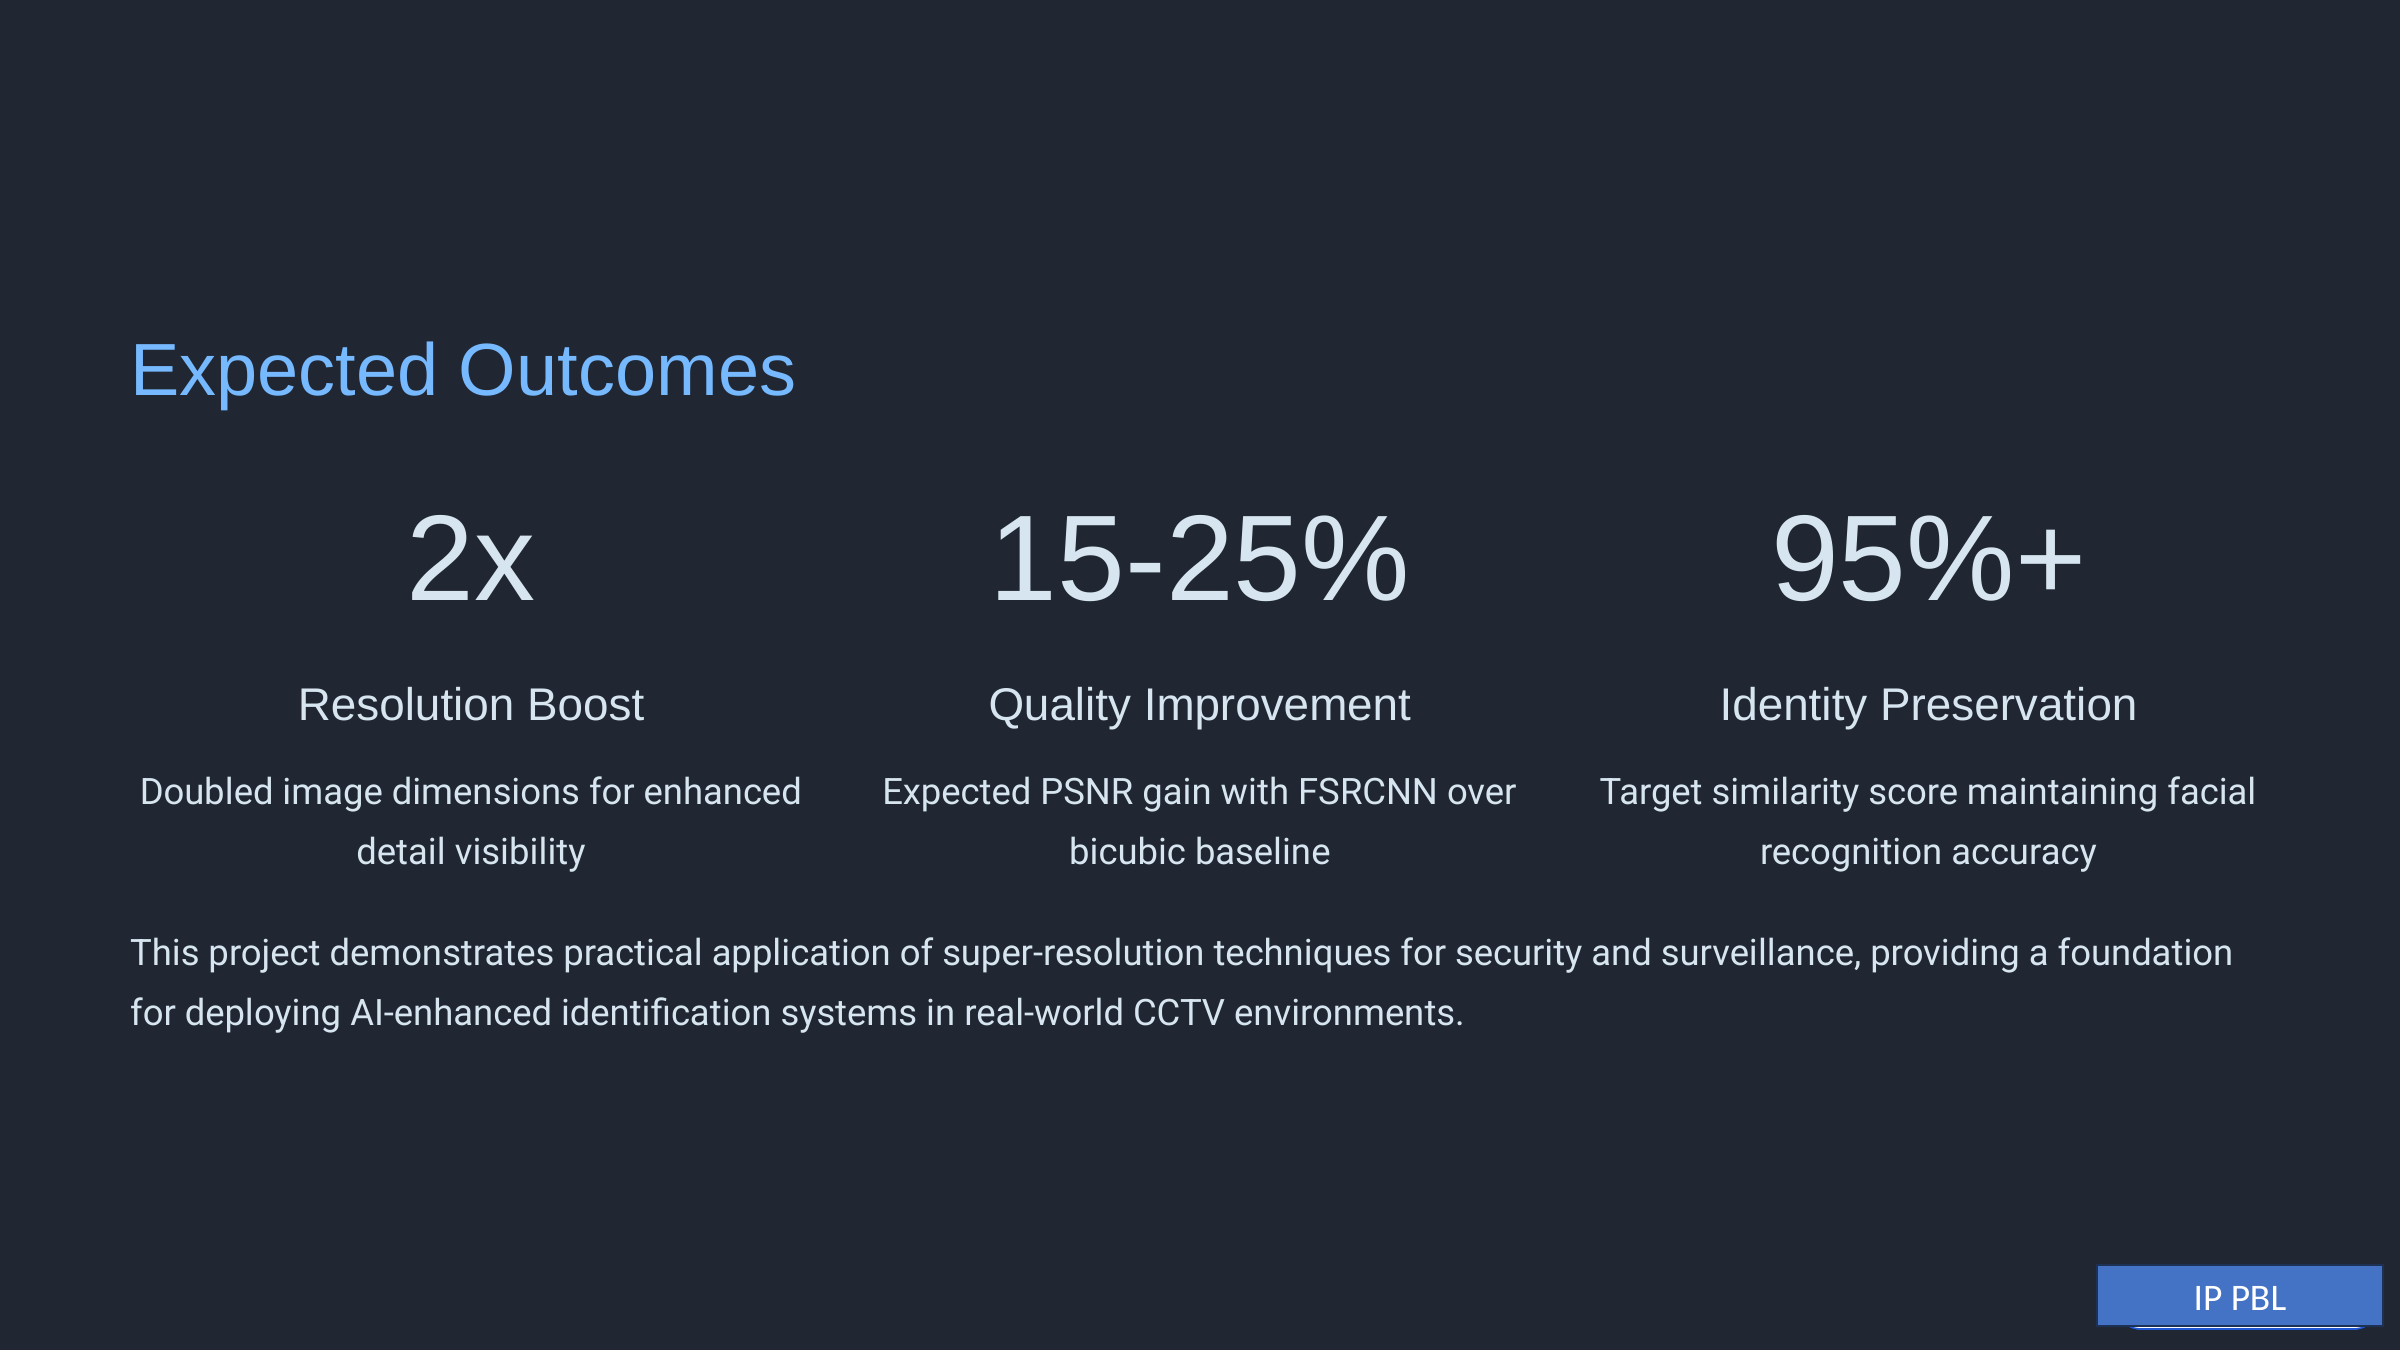

Expected Outcomes
2x
15-25%
95%+
Resolution Boost
Quality Improvement
Identity Preservation
Doubled image dimensions for enhanced detail visibility
Expected PSNR gain with FSRCNN over bicubic baseline
Target similarity score maintaining facial recognition accuracy
This project demonstrates practical application of super-resolution techniques for security and surveillance, providing a foundation for deploying AI-enhanced identification systems in real-world CCTV environments.
IP PBL